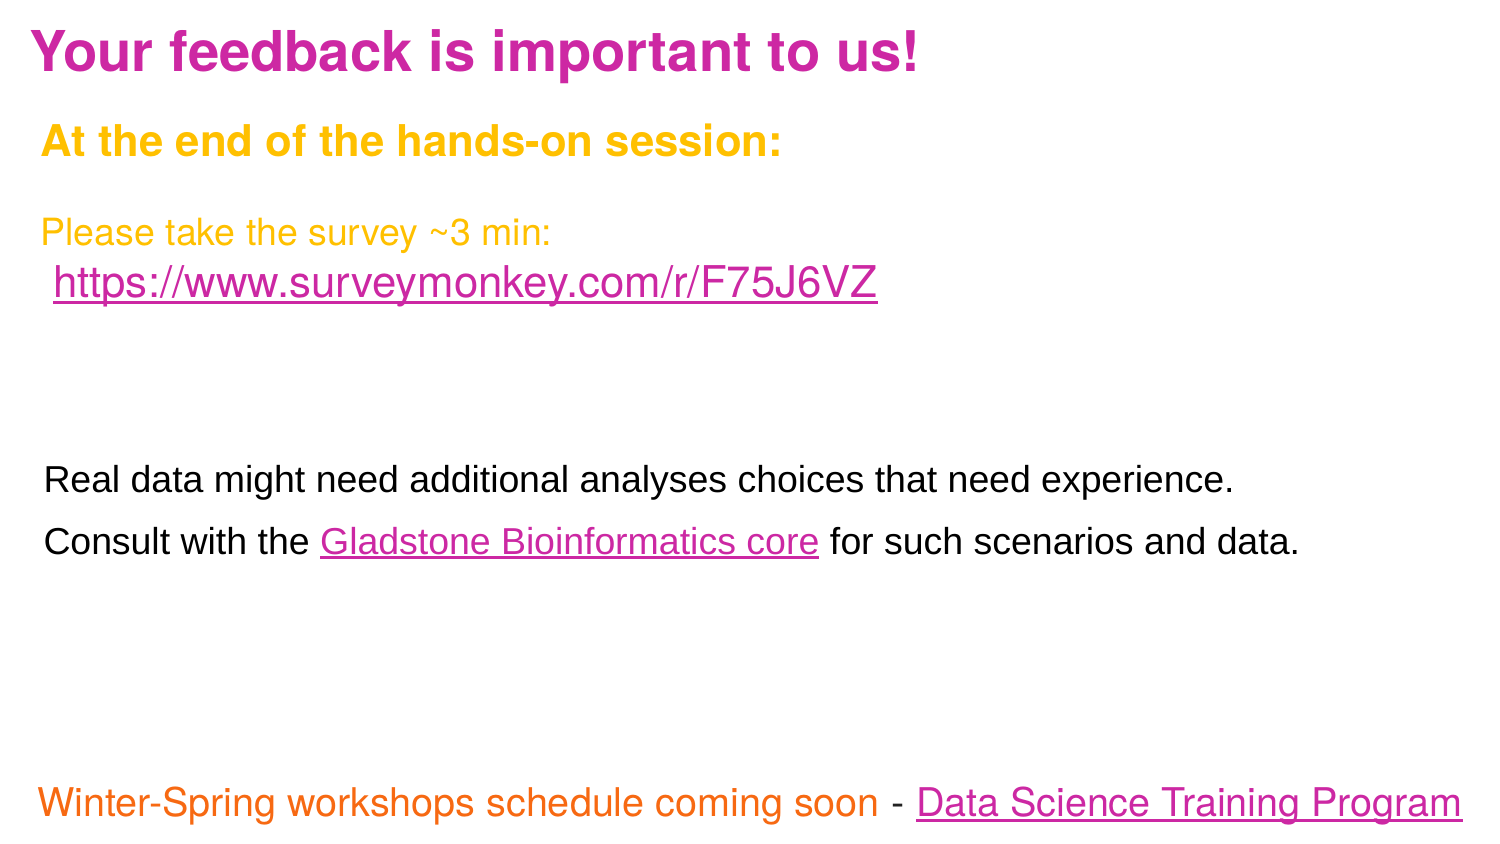

Your feedback is important to us!
At the end of the hands-on session:

Please take the survey ~3 min:
 https://www.surveymonkey.com/r/F75J6VZ
Real data might need additional analyses choices that need experience.
Consult with the Gladstone Bioinformatics core for such scenarios and data.

Winter-Spring workshops schedule coming soon - Data Science Training Program